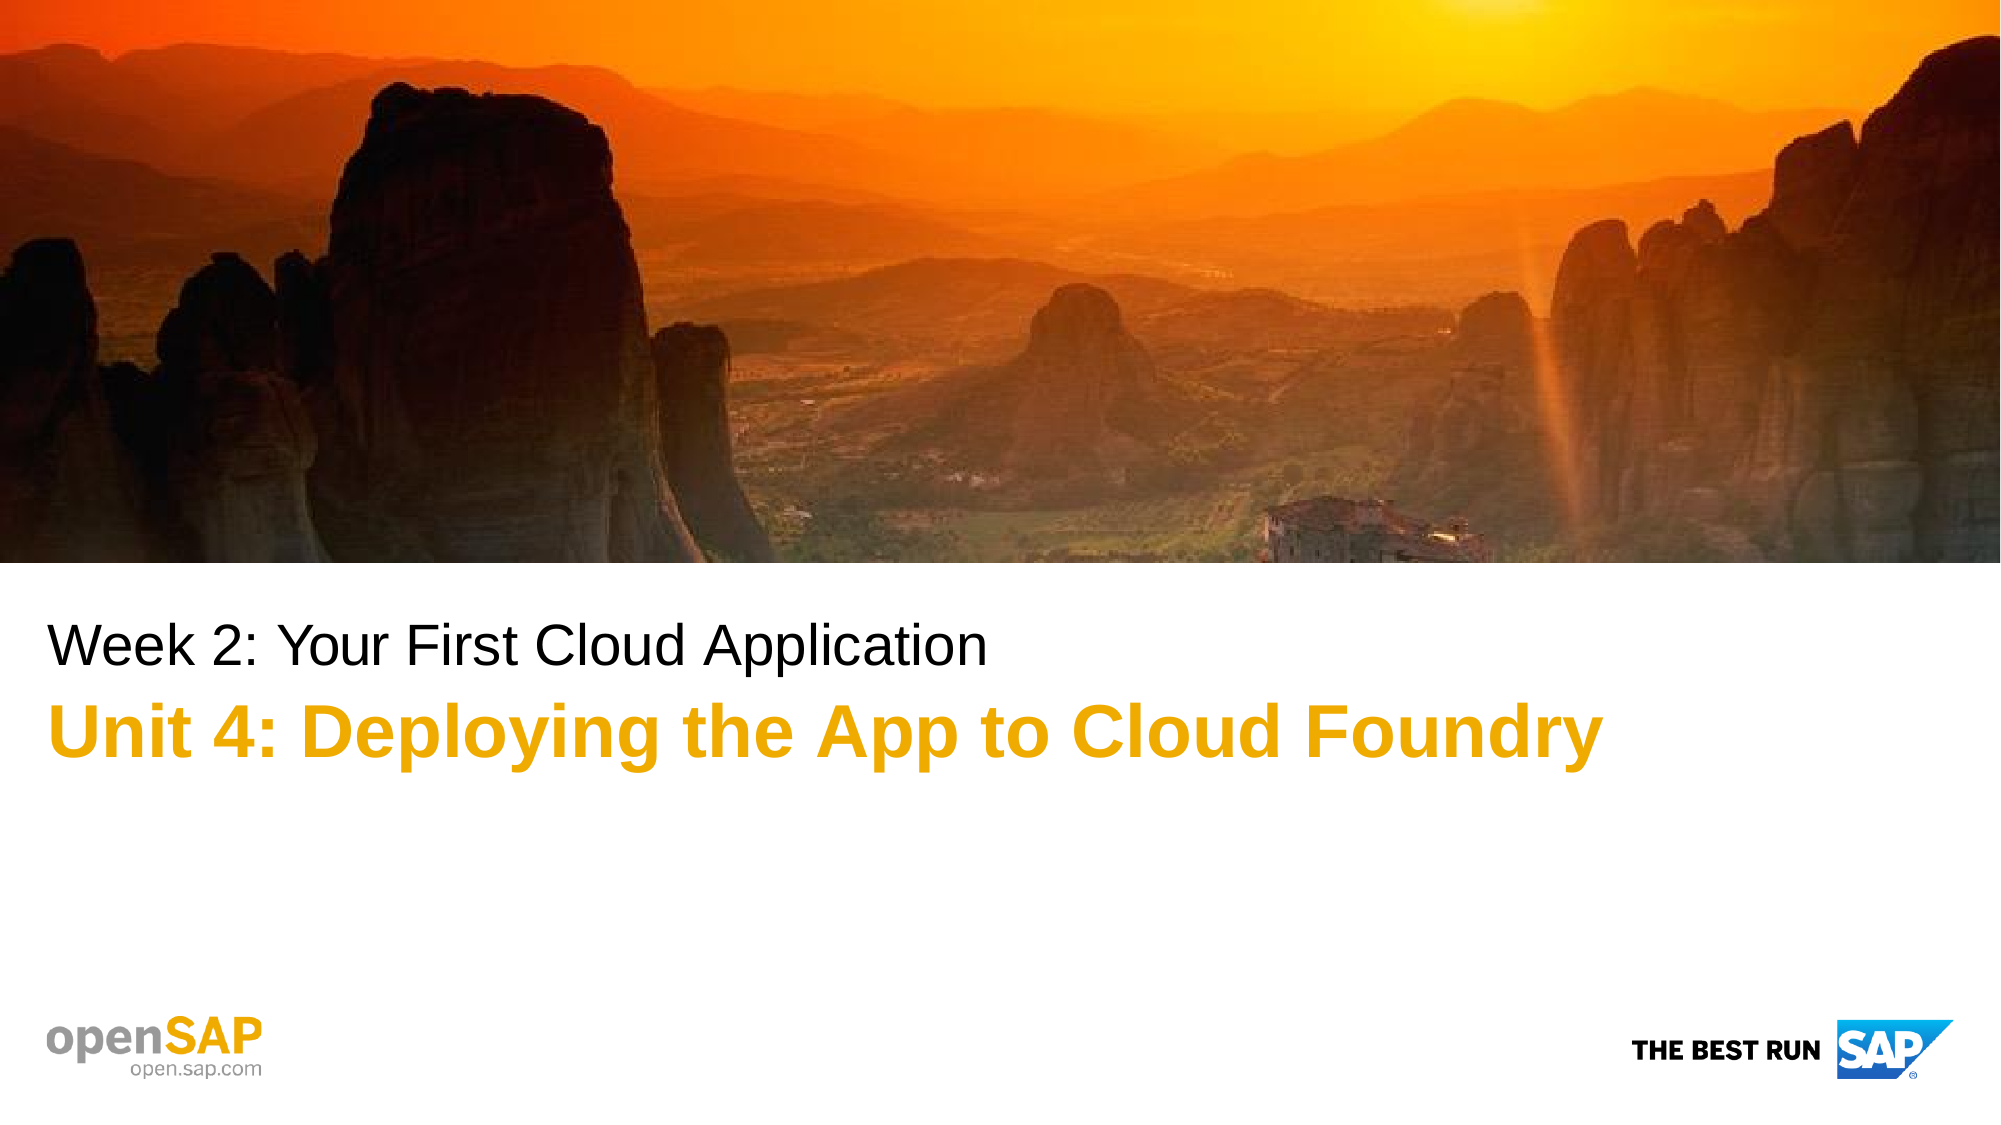

Week 2: Your First Cloud Application
Unit 4: Deploying the App to Cloud Foundry